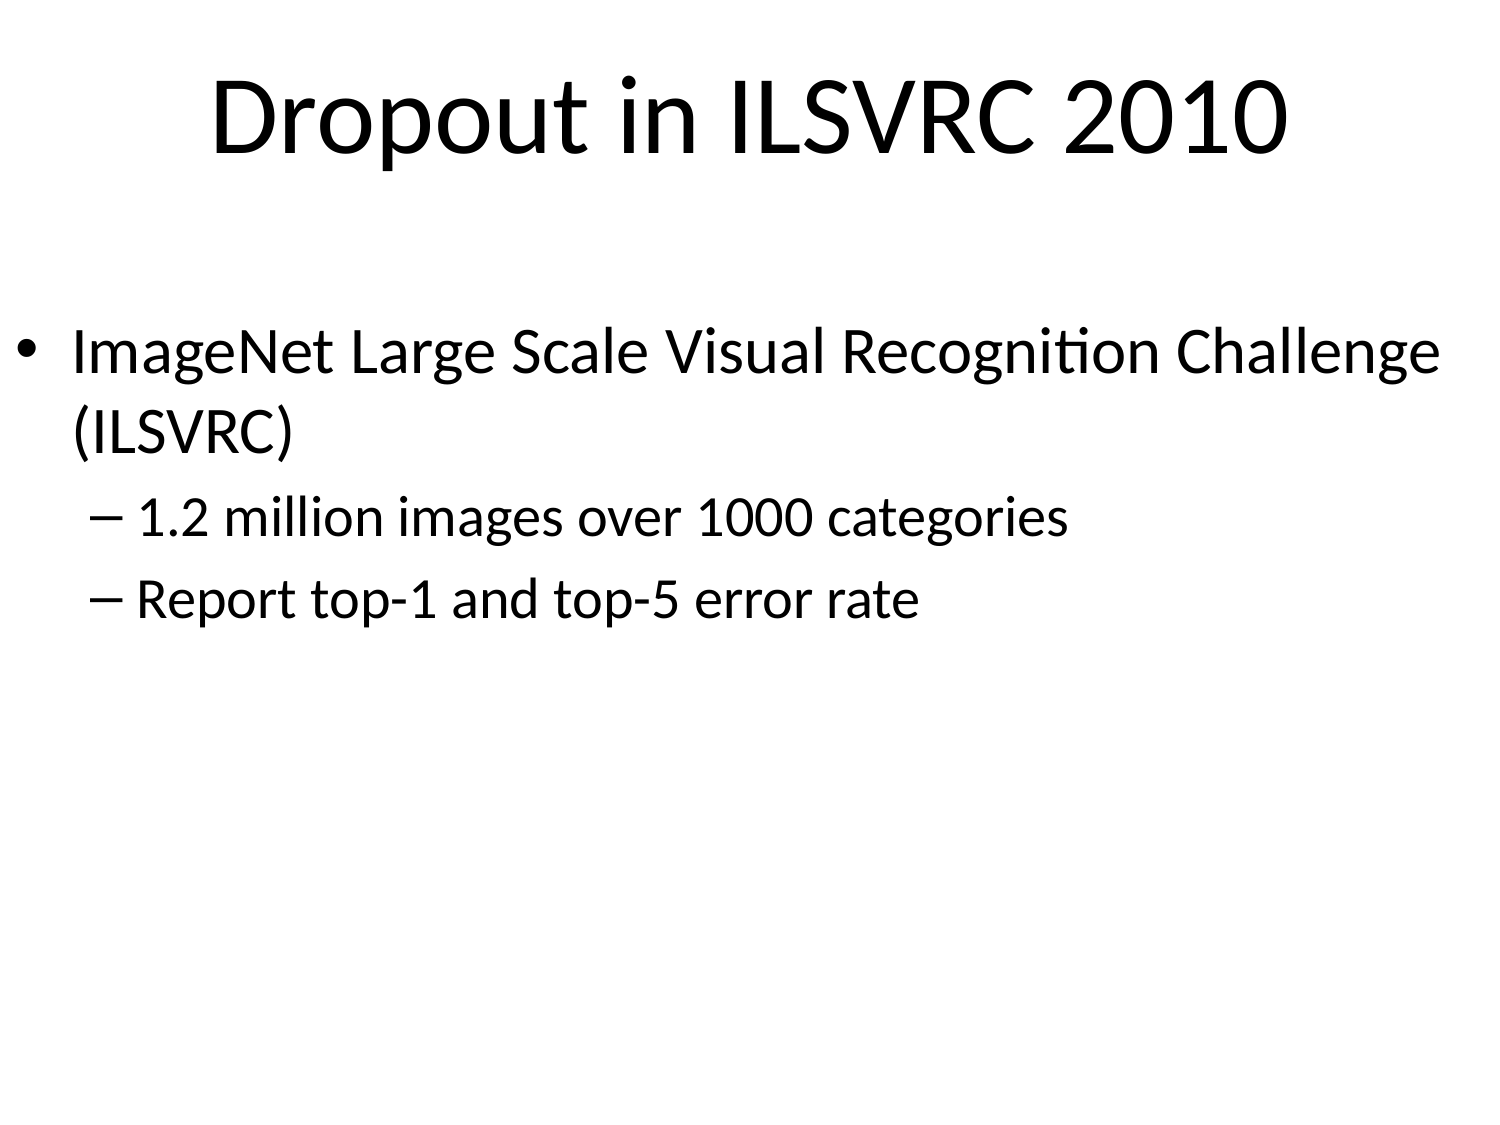

# Dropout in ILSVRC 2010
ImageNet Large Scale Visual Recognition Challenge (ILSVRC)
1.2 million images over 1000 categories
Report top-1 and top-5 error rate